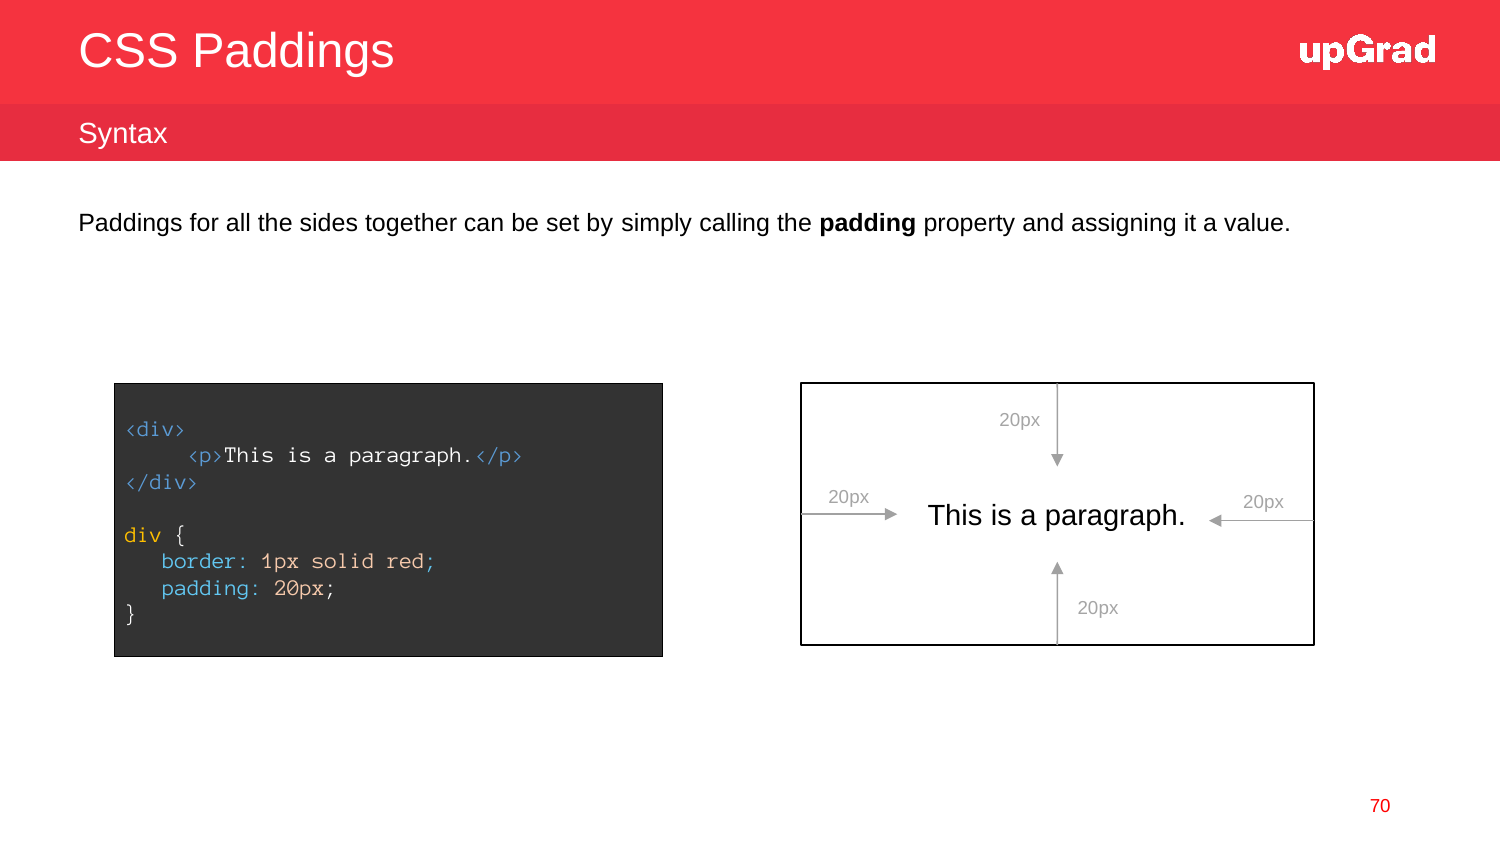

CSS Paddings

Syntax
Paddings for all the sides together can be set by simply calling the padding property and assigning it a value.

| <div> <p>This is a paragraph.</p> </div> div { border: 1px solid red; padding: 20px; } |
| --- |
20px
20px
20px
This is a paragraph.
20px
70